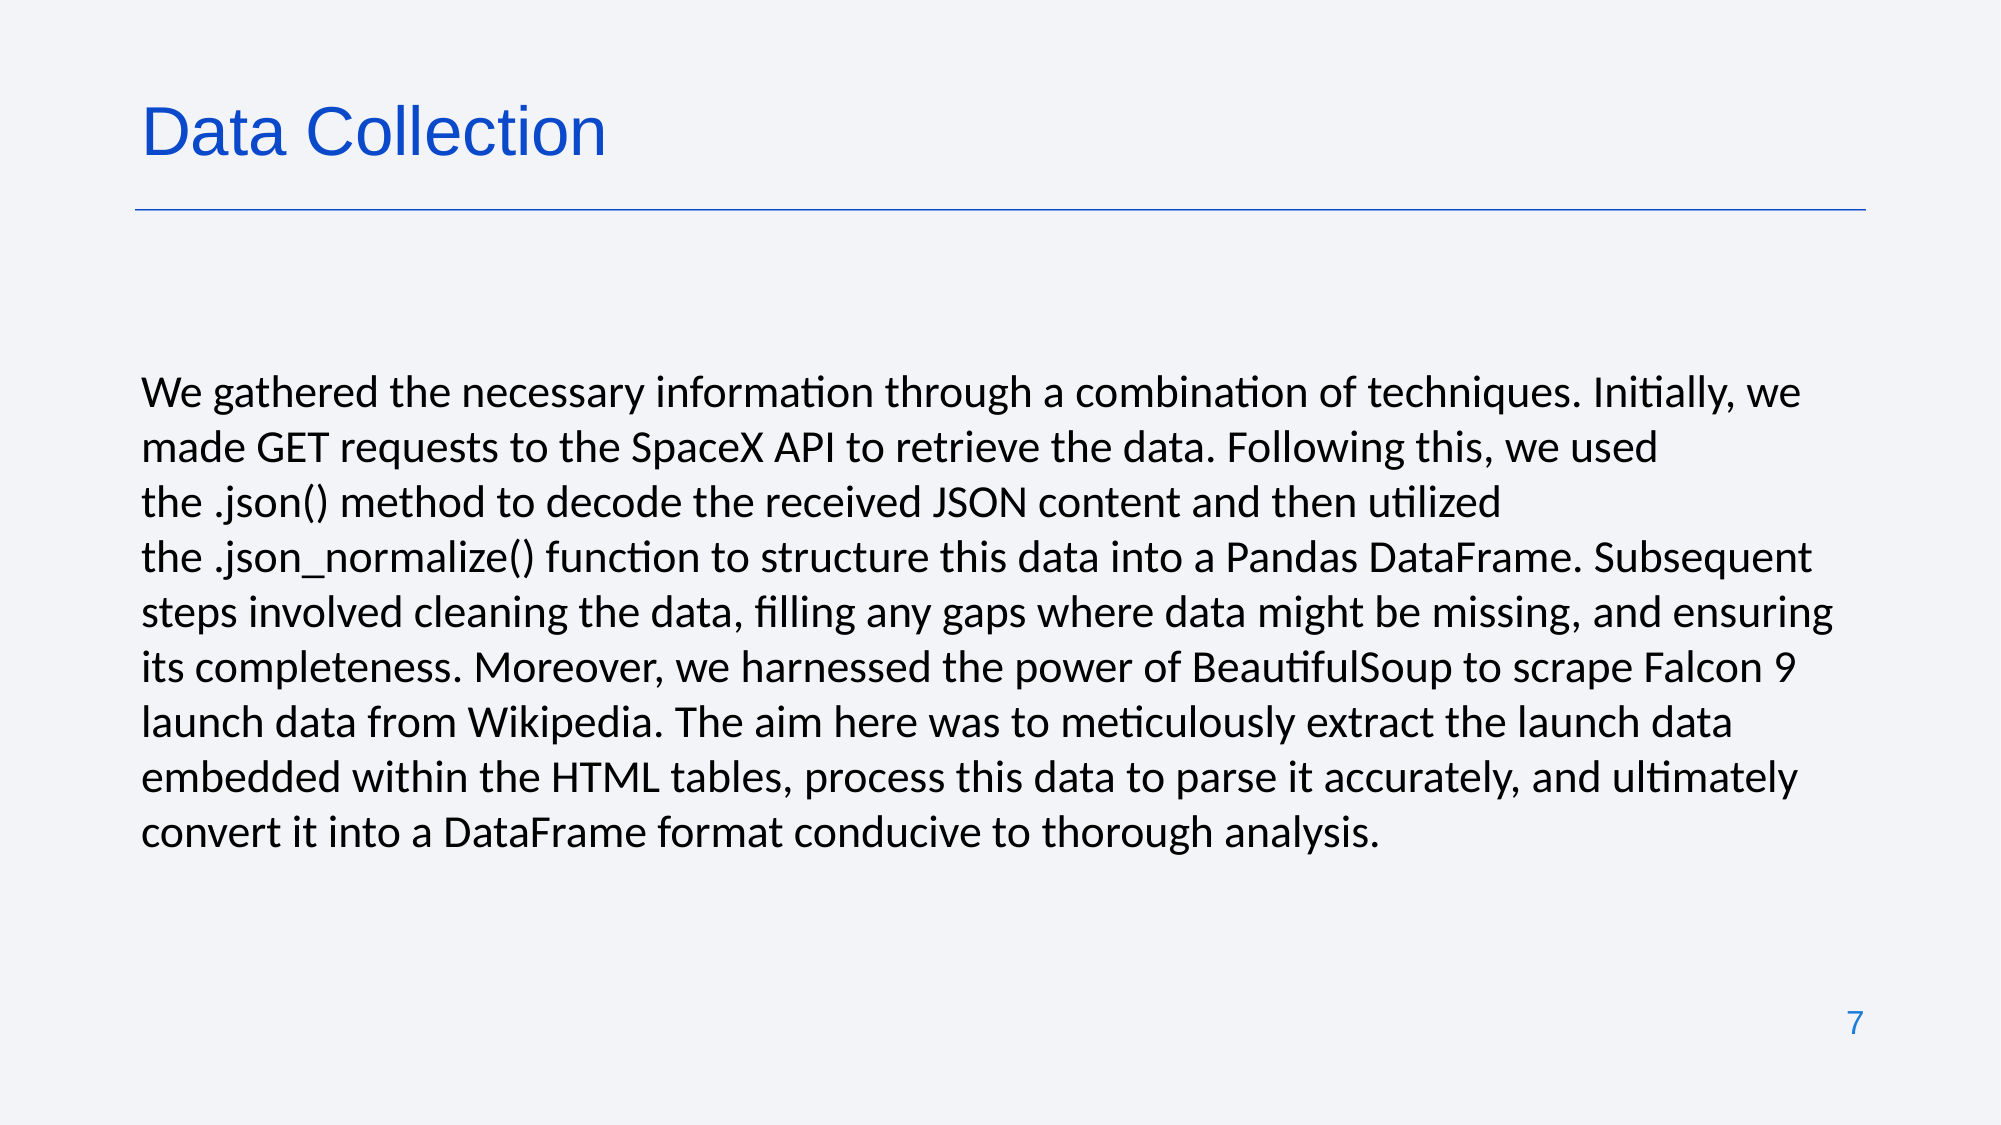

Data Collection

We gathered the necessary information through a combination of techniques. Initially, we made GET requests to the SpaceX API to retrieve the data. Following this, we used the .json() method to decode the received JSON content and then utilized the .json_normalize() function to structure this data into a Pandas DataFrame. Subsequent steps involved cleaning the data, filling any gaps where data might be missing, and ensuring its completeness. Moreover, we harnessed the power of BeautifulSoup to scrape Falcon 9 launch data from Wikipedia. The aim here was to meticulously extract the launch data embedded within the HTML tables, process this data to parse it accurately, and ultimately convert it into a DataFrame format conducive to thorough analysis.
7